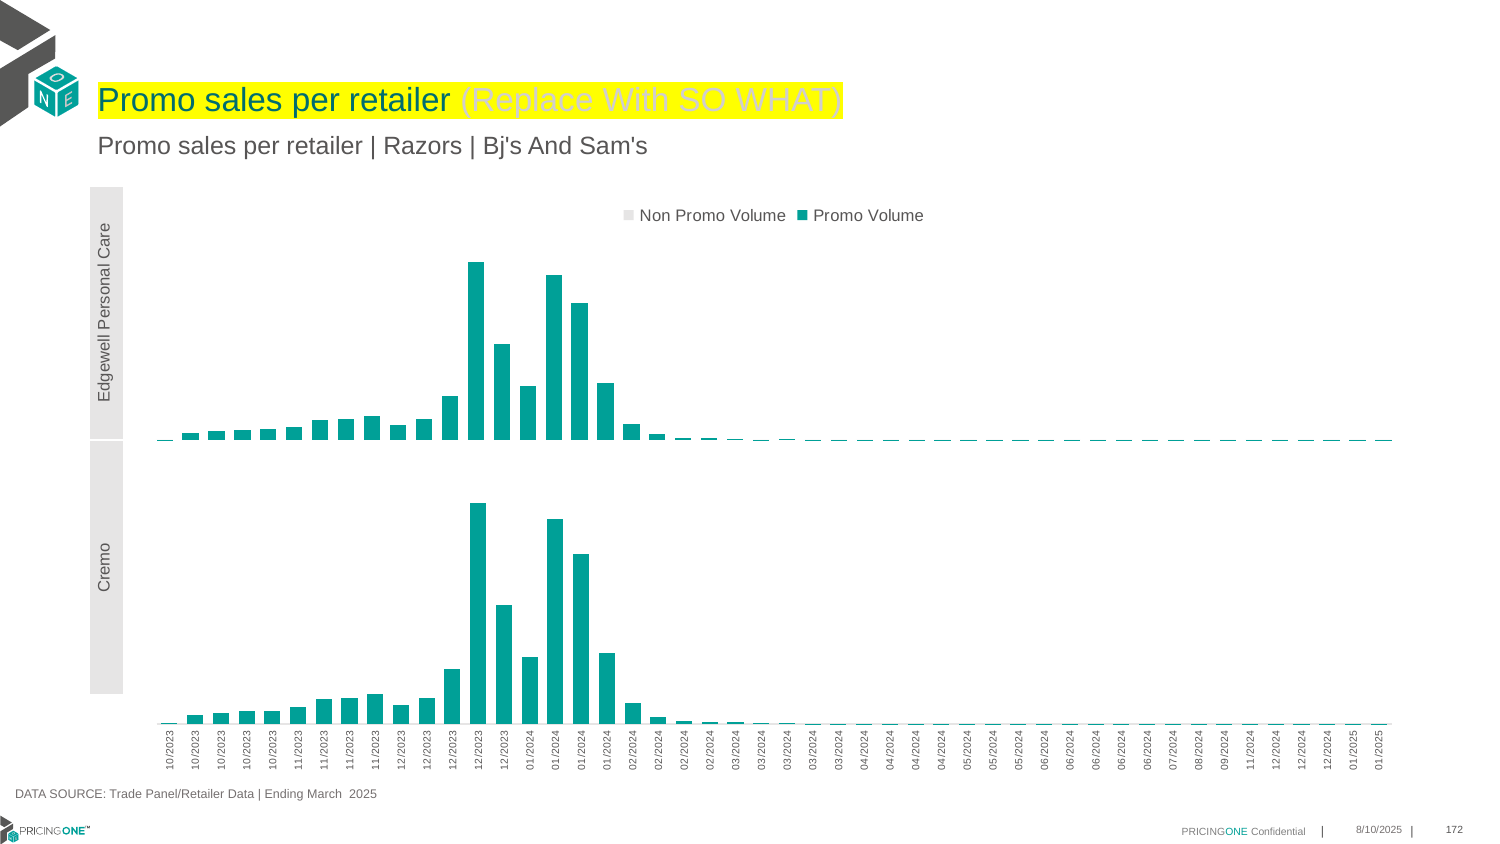

# Promo sales per retailer (Replace With SO WHAT)
Promo sales per retailer | Razors | Bj's And Sam's
| Edgewell Personal Care |
| --- |
| Cremo |

### Chart

| Category | Non Promo Volume | Promo Volume |
|---|---|---|
| 45200 | 0.0 | 95.0 |
| 45207 | 0.0 | 1680.0 |
| 45214 | 0.0 | 2065.0 |
| 45221 | 0.0 | 2395.0 |
| 45228 | 0.0 | 2430.0 |
| 45235 | 0.0 | 3050.0 |
| 45242 | 0.0 | 4675.0 |
| 45249 | 0.0 | 4890.0 |
| 45256 | 0.0 | 5500.0 |
| 45263 | 0.0 | 3520.0 |
| 45270 | 0.0 | 4865.0 |
| 45277 | 0.0 | 10250.0 |
| 45284 | 0.0 | 41340.0 |
| 45291 | 0.0 | 22155.0 |
| 45298 | 0.0 | 12445.0 |
| 45305 | 0.0 | 38375.0 |
| 45312 | 0.0 | 31810.0 |
| 45319 | 0.0 | 13205.0 |
| 45326 | 0.0 | 3790.0 |
| 45333 | 0.0 | 1290.0 |
| 45340 | 0.0 | 520.0 |
| 45347 | 0.0 | 340.0 |
| 45354 | 0.0 | 265.0 |
| 45361 | 0.0 | 95.0 |
| 45368 | 0.0 | 145.0 |
| 45375 | 0.0 | 25.0 |
| 45382 | 0.0 | 20.0 |
| 45389 | 0.0 | 5.0 |
| 45396 | 0.0 | 15.0 |
| 45403 | 0.0 | 5.0 |
| 45410 | 0.0 | 10.0 |
| 45417 | 0.0 | 20.0 |
| 45424 | 0.0 | 10.0 |
| 45438 | 0.0 | 5.0 |
| 45445 | 0.0 | 5.0 |
| 45452 | 0.0 | 10.0 |
| 45459 | 0.0 | 5.0 |
| 45466 | 0.0 | 5.0 |
| 45473 | 0.0 | 5.0 |
| 45487 | 0.0 | 5.0 |
| 45515 | 0.0 | 5.0 |
| 45557 | 0.0 | 5.0 |
| 45599 | 0.0 | 5.0 |
| 45641 | 0.0 | 5.0 |
| 45648 | 0.0 | 20.0 |
| 45655 | 0.0 | 10.0 |
| 45669 | 0.0 | 5.0 |
| 45676 | 0.0 | 5.0 |

### Chart

| Category | Non Promo Volume | Promo Volume |
|---|---|---|
| 45200 | 0.0 | 95.0 |
| 45207 | 0.0 | 1680.0 |
| 45214 | 0.0 | 2065.0 |
| 45221 | 0.0 | 2395.0 |
| 45228 | 0.0 | 2430.0 |
| 45235 | 0.0 | 3050.0 |
| 45242 | 0.0 | 4675.0 |
| 45249 | 0.0 | 4890.0 |
| 45256 | 0.0 | 5500.0 |
| 45263 | 0.0 | 3520.0 |
| 45270 | 0.0 | 4865.0 |
| 45277 | 0.0 | 10250.0 |
| 45284 | 0.0 | 41340.0 |
| 45291 | 0.0 | 22155.0 |
| 45298 | 0.0 | 12445.0 |
| 45305 | 0.0 | 38375.0 |
| 45312 | 0.0 | 31810.0 |
| 45319 | 0.0 | 13205.0 |
| 45326 | 0.0 | 3790.0 |
| 45333 | 0.0 | 1290.0 |
| 45340 | 0.0 | 520.0 |
| 45347 | 0.0 | 340.0 |
| 45354 | 0.0 | 265.0 |
| 45361 | 0.0 | 95.0 |
| 45368 | 0.0 | 145.0 |
| 45375 | 0.0 | 25.0 |
| 45382 | 0.0 | 20.0 |
| 45389 | 0.0 | 5.0 |
| 45396 | 0.0 | 15.0 |
| 45403 | 0.0 | 5.0 |
| 45410 | 0.0 | 10.0 |
| 45417 | 0.0 | 20.0 |
| 45424 | 0.0 | 10.0 |
| 45438 | 0.0 | 5.0 |
| 45445 | 0.0 | 5.0 |
| 45452 | 0.0 | 10.0 |
| 45459 | 0.0 | 5.0 |
| 45466 | 0.0 | 5.0 |
| 45473 | 0.0 | 5.0 |
| 45487 | 0.0 | 5.0 |
| 45515 | 0.0 | 5.0 |
| 45557 | 0.0 | 5.0 |
| 45599 | 0.0 | 5.0 |
| 45641 | 0.0 | 5.0 |
| 45648 | 0.0 | 20.0 |
| 45655 | 0.0 | 10.0 |
| 45669 | 0.0 | 5.0 |
| 45676 | 0.0 | 5.0 |
DATA SOURCE: Trade Panel/Retailer Data | Ending March  2025

8/10/2025
172